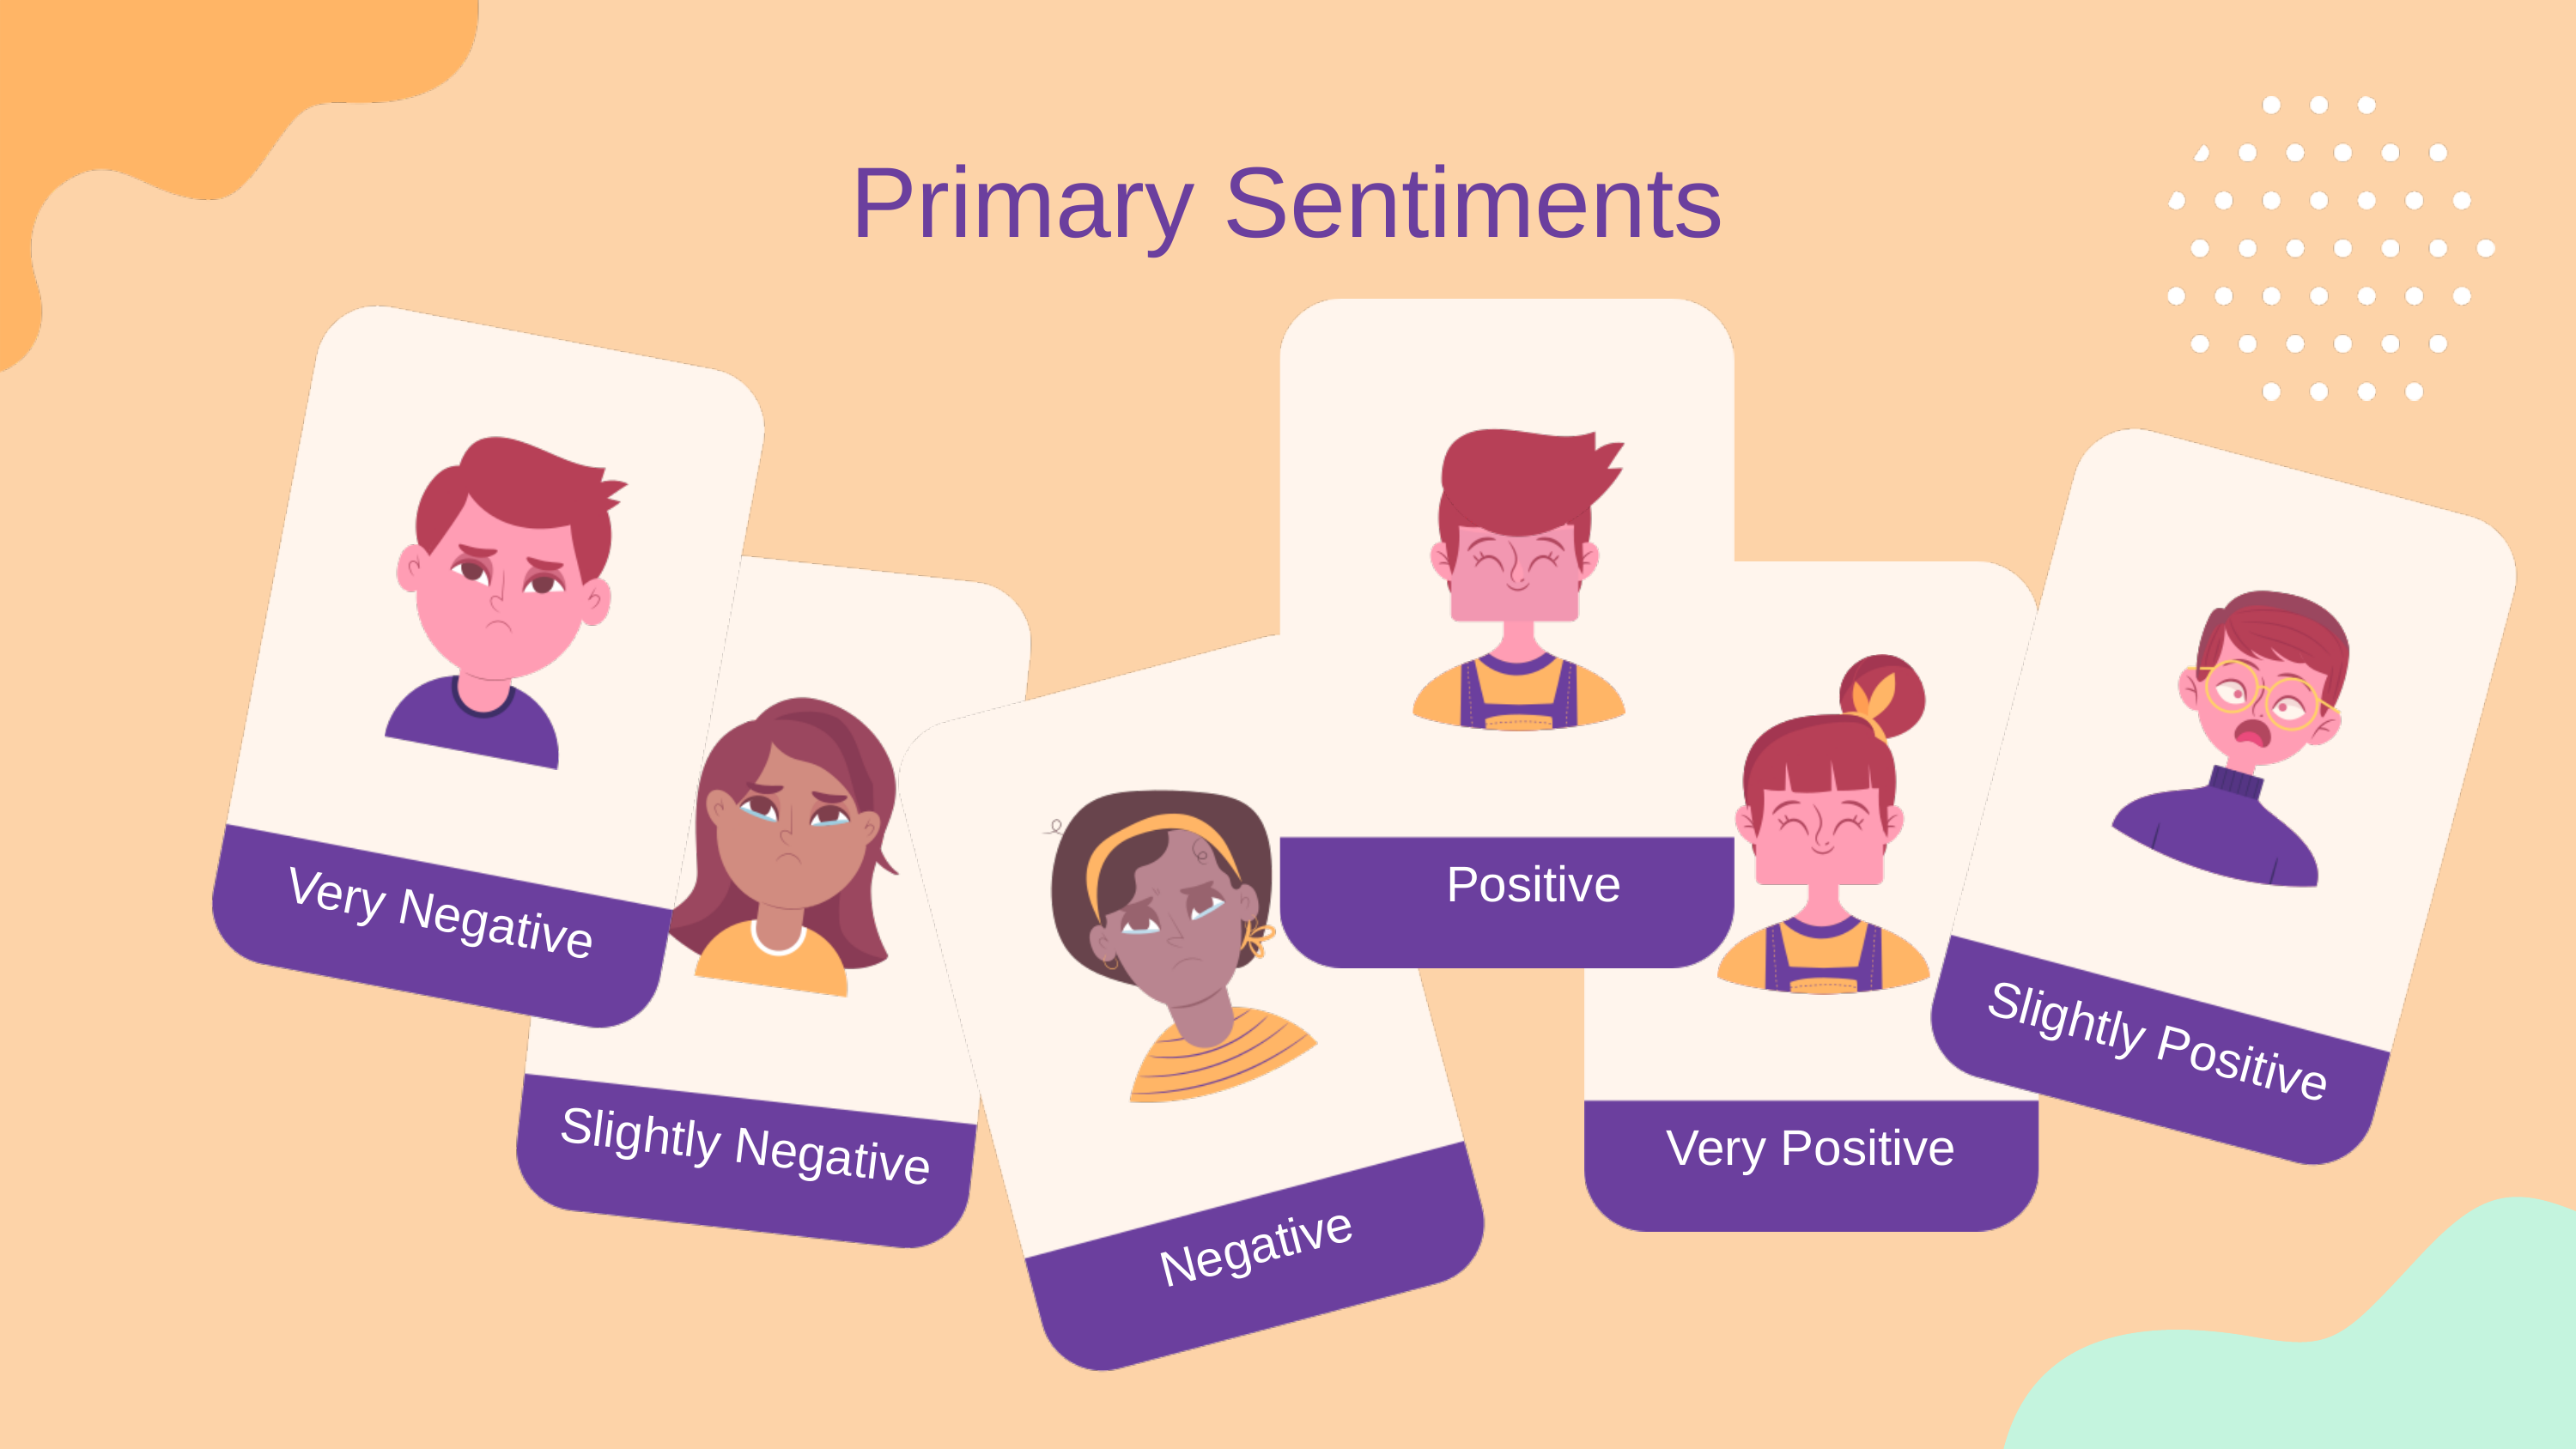

Primary Sentiments

           Positive
Very Negative
Slightly Positive
Slightly Negative
Very Positive

Negative